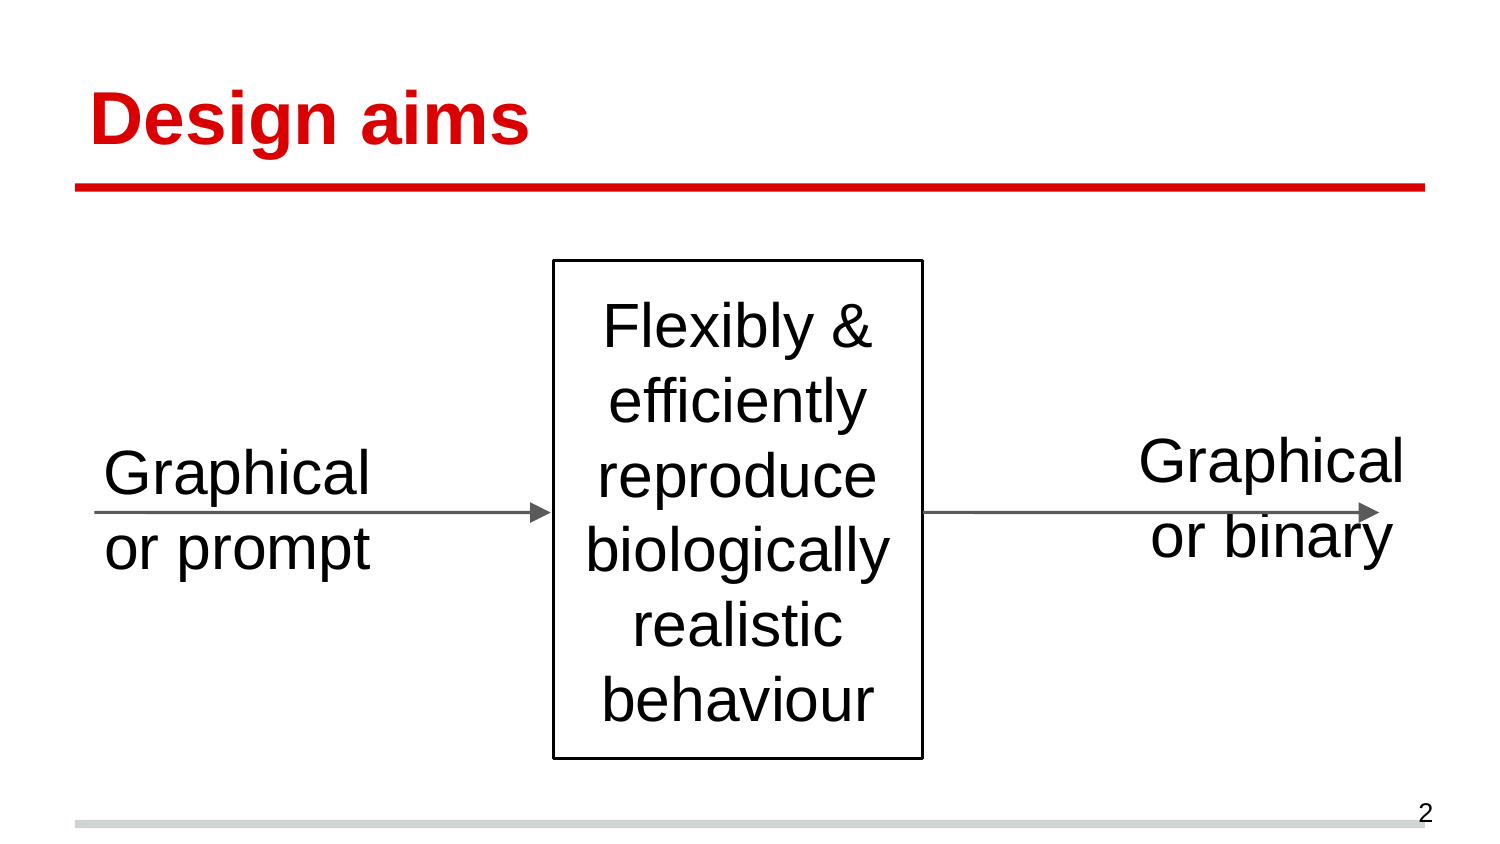

Design aims
Flexibly & efficiently
reproduce biologically realistic behaviour
Graphical or binary
Graphical or prompt

2